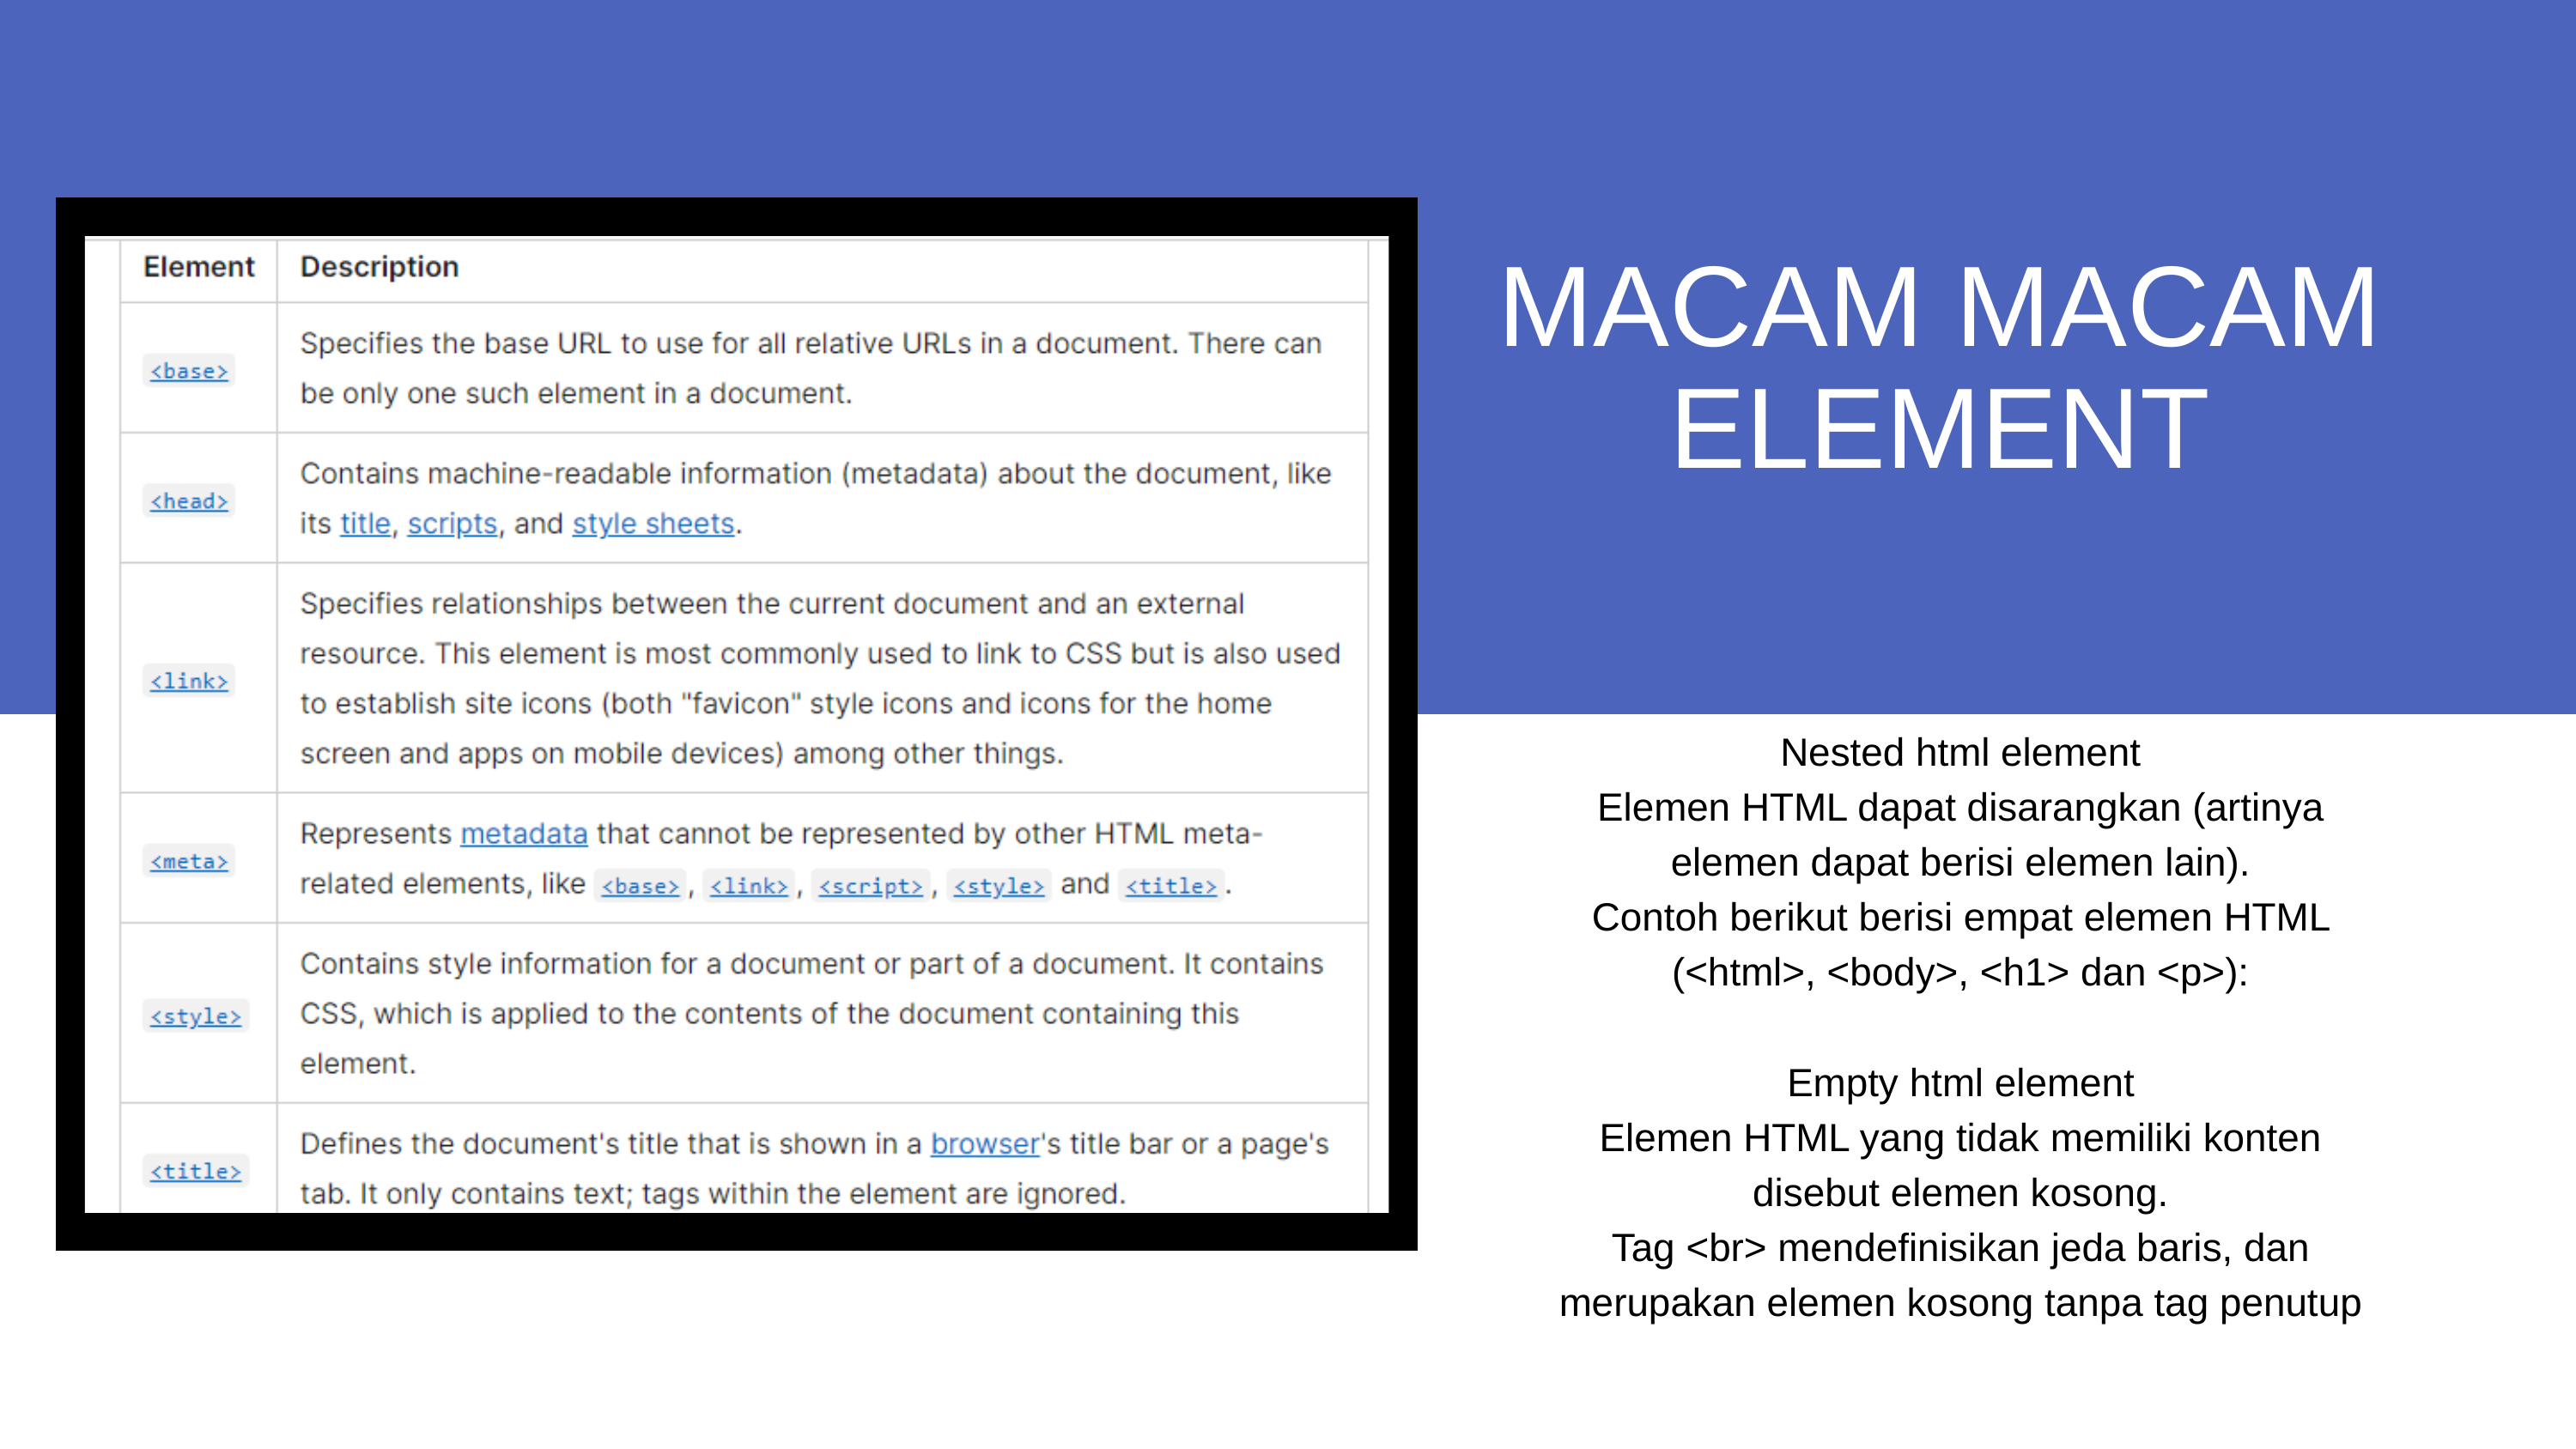

MACAM MACAM ELEMENT
Nested html element
Elemen HTML dapat disarangkan (artinya elemen dapat berisi elemen lain).
Contoh berikut berisi empat elemen HTML (<html>, <body>, <h1> dan <p>):

Empty html element
Elemen HTML yang tidak memiliki konten disebut elemen kosong.
Tag <br> mendefinisikan jeda baris, dan merupakan elemen kosong tanpa tag penutup